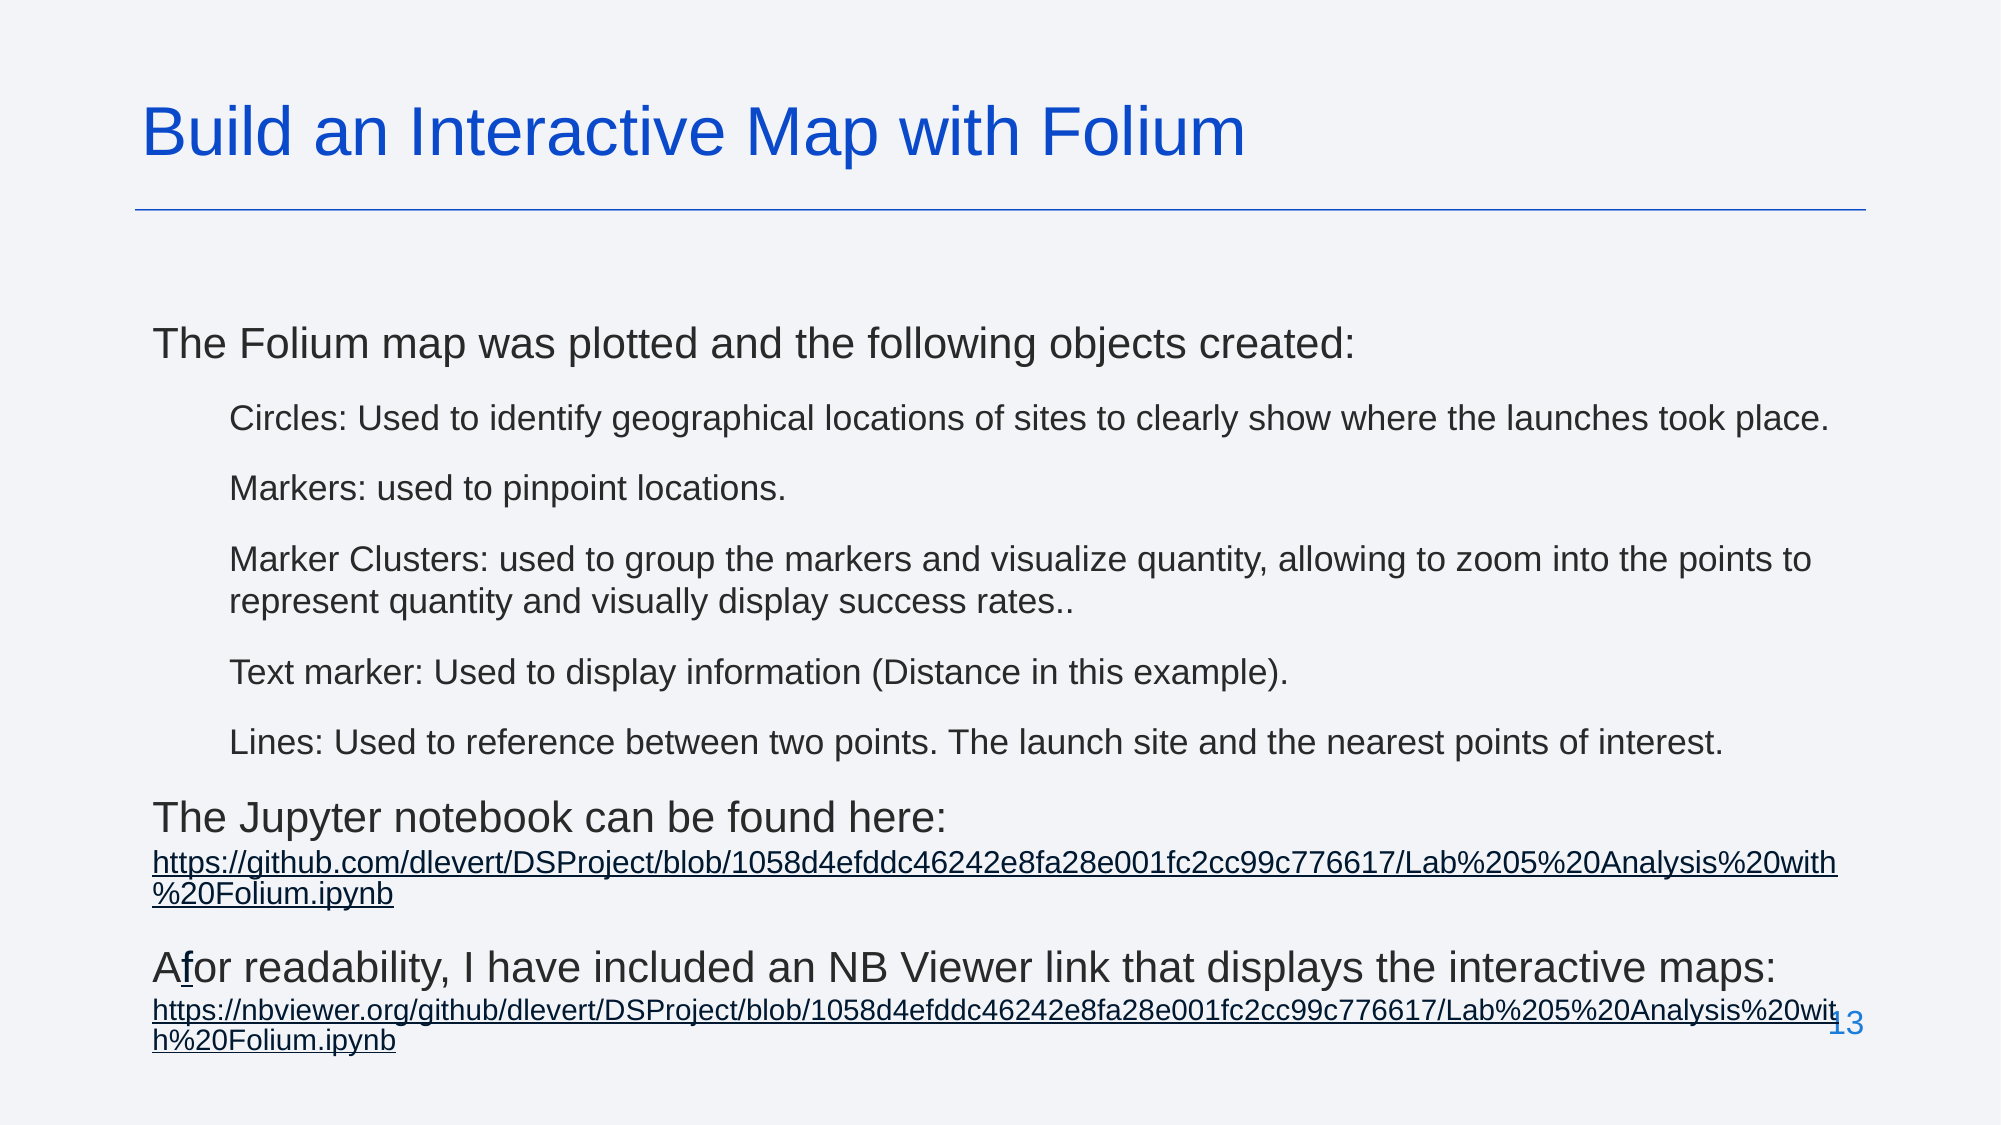

Build an Interactive Map with Folium
The Folium map was plotted and the following objects created:
Circles: Used to identify geographical locations of sites to clearly show where the launches took place.
Markers: used to pinpoint locations.
Marker Clusters: used to group the markers and visualize quantity, allowing to zoom into the points to represent quantity and visually display success rates..
Text marker: Used to display information (Distance in this example).
Lines: Used to reference between two points. The launch site and the nearest points of interest.
The Jupyter notebook can be found here: https://github.com/dlevert/DSProject/blob/1058d4efddc46242e8fa28e001fc2cc99c776617/Lab%205%20Analysis%20with%20Folium.ipynb
Afor readability, I have included an NB Viewer link that displays the interactive maps: https://nbviewer.org/github/dlevert/DSProject/blob/1058d4efddc46242e8fa28e001fc2cc99c776617/Lab%205%20Analysis%20with%20Folium.ipynb

13